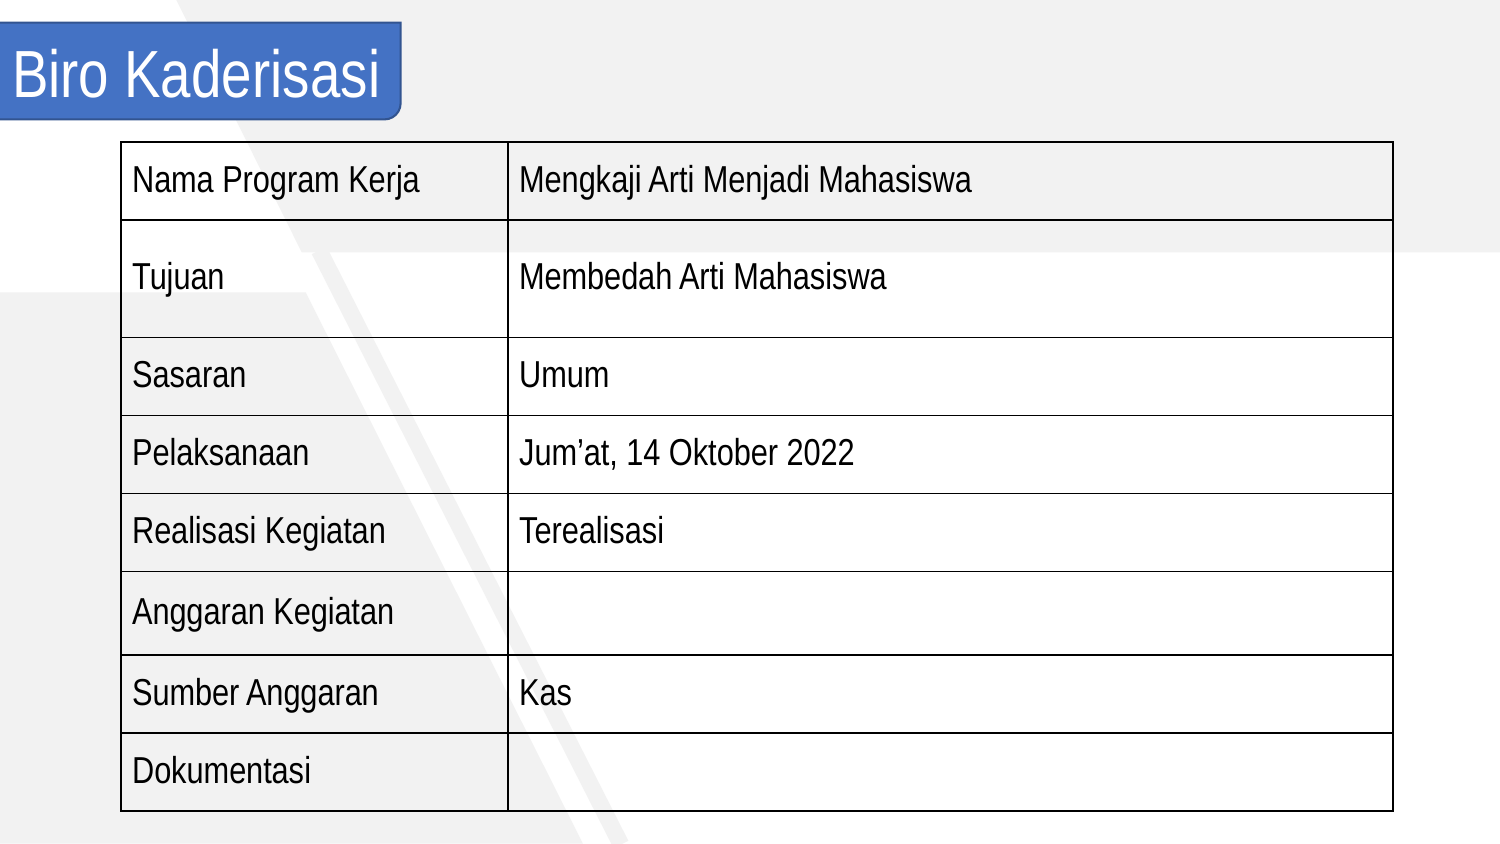

Biro Kaderisasi
| Nama Program Kerja | Mengkaji Arti Menjadi Mahasiswa |
| --- | --- |
| Tujuan | Membedah Arti Mahasiswa |
| Sasaran | Umum |
| Pelaksanaan | Jum’at, 14 Oktober 2022 |
| Realisasi Kegiatan | Terealisasi |
| Anggaran Kegiatan |  |
| Sumber Anggaran | Kas |
| Dokumentasi |  |